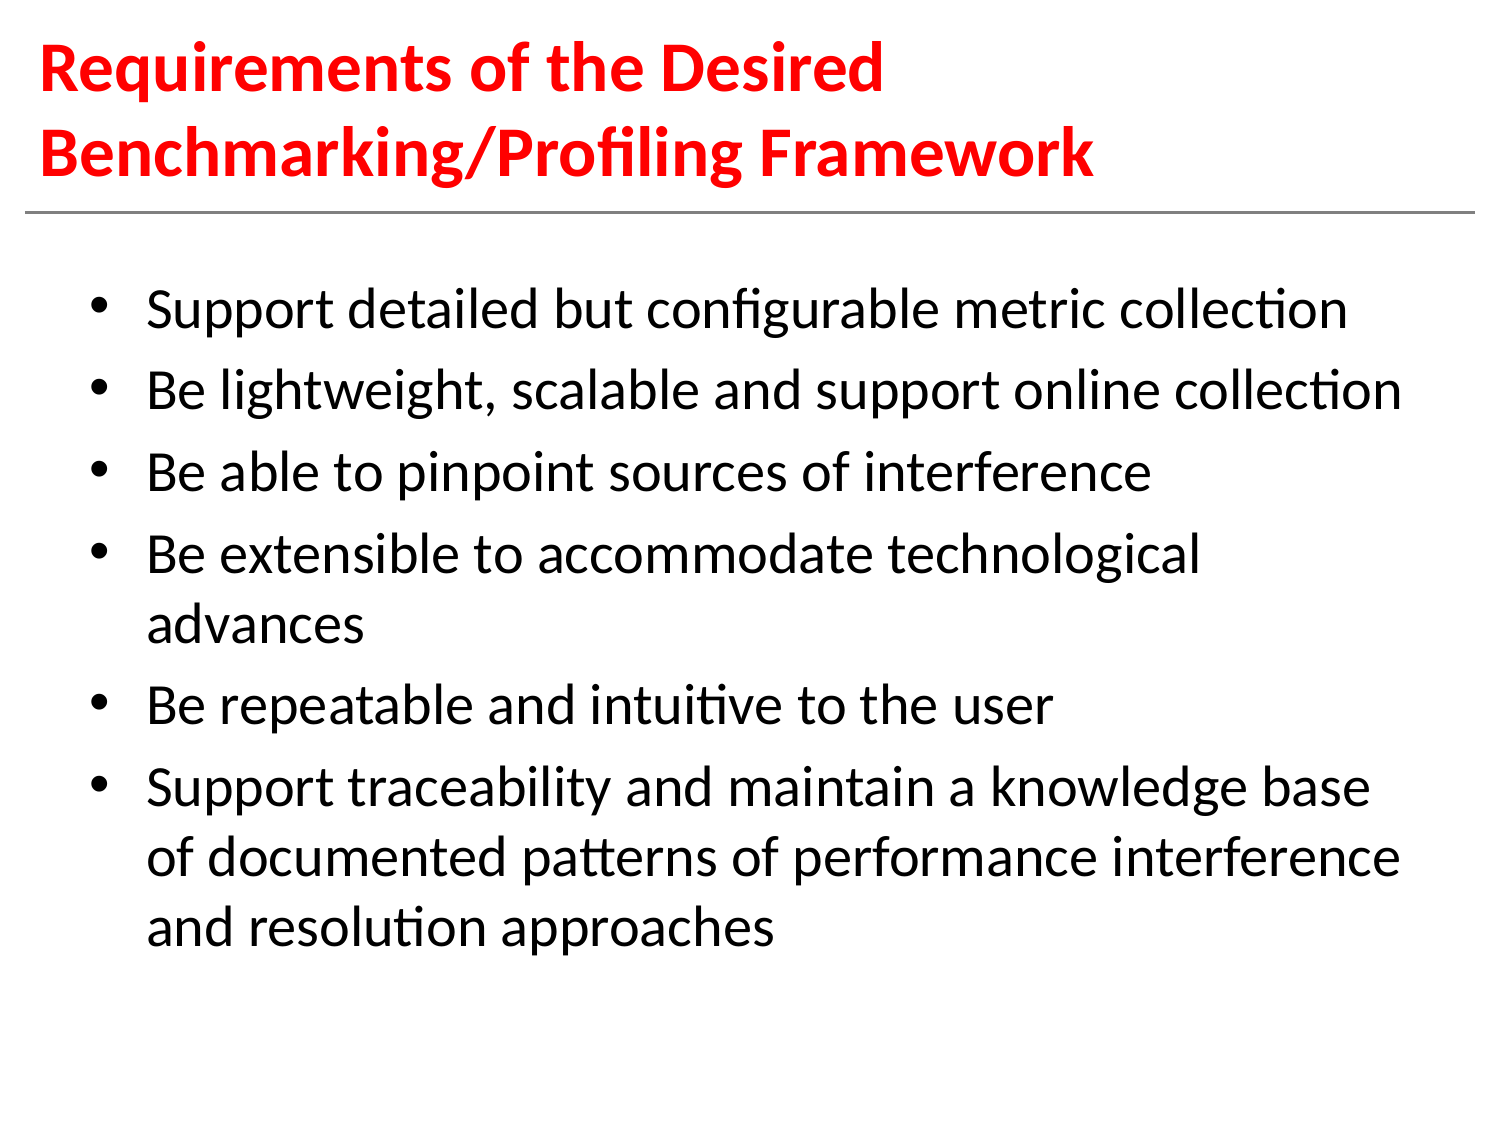

# Requirements of the Desired Benchmarking/Profiling Framework
Support detailed but configurable metric collection
Be lightweight, scalable and support online collection
Be able to pinpoint sources of interference
Be extensible to accommodate technological advances
Be repeatable and intuitive to the user
Support traceability and maintain a knowledge base of documented patterns of performance interference and resolution approaches